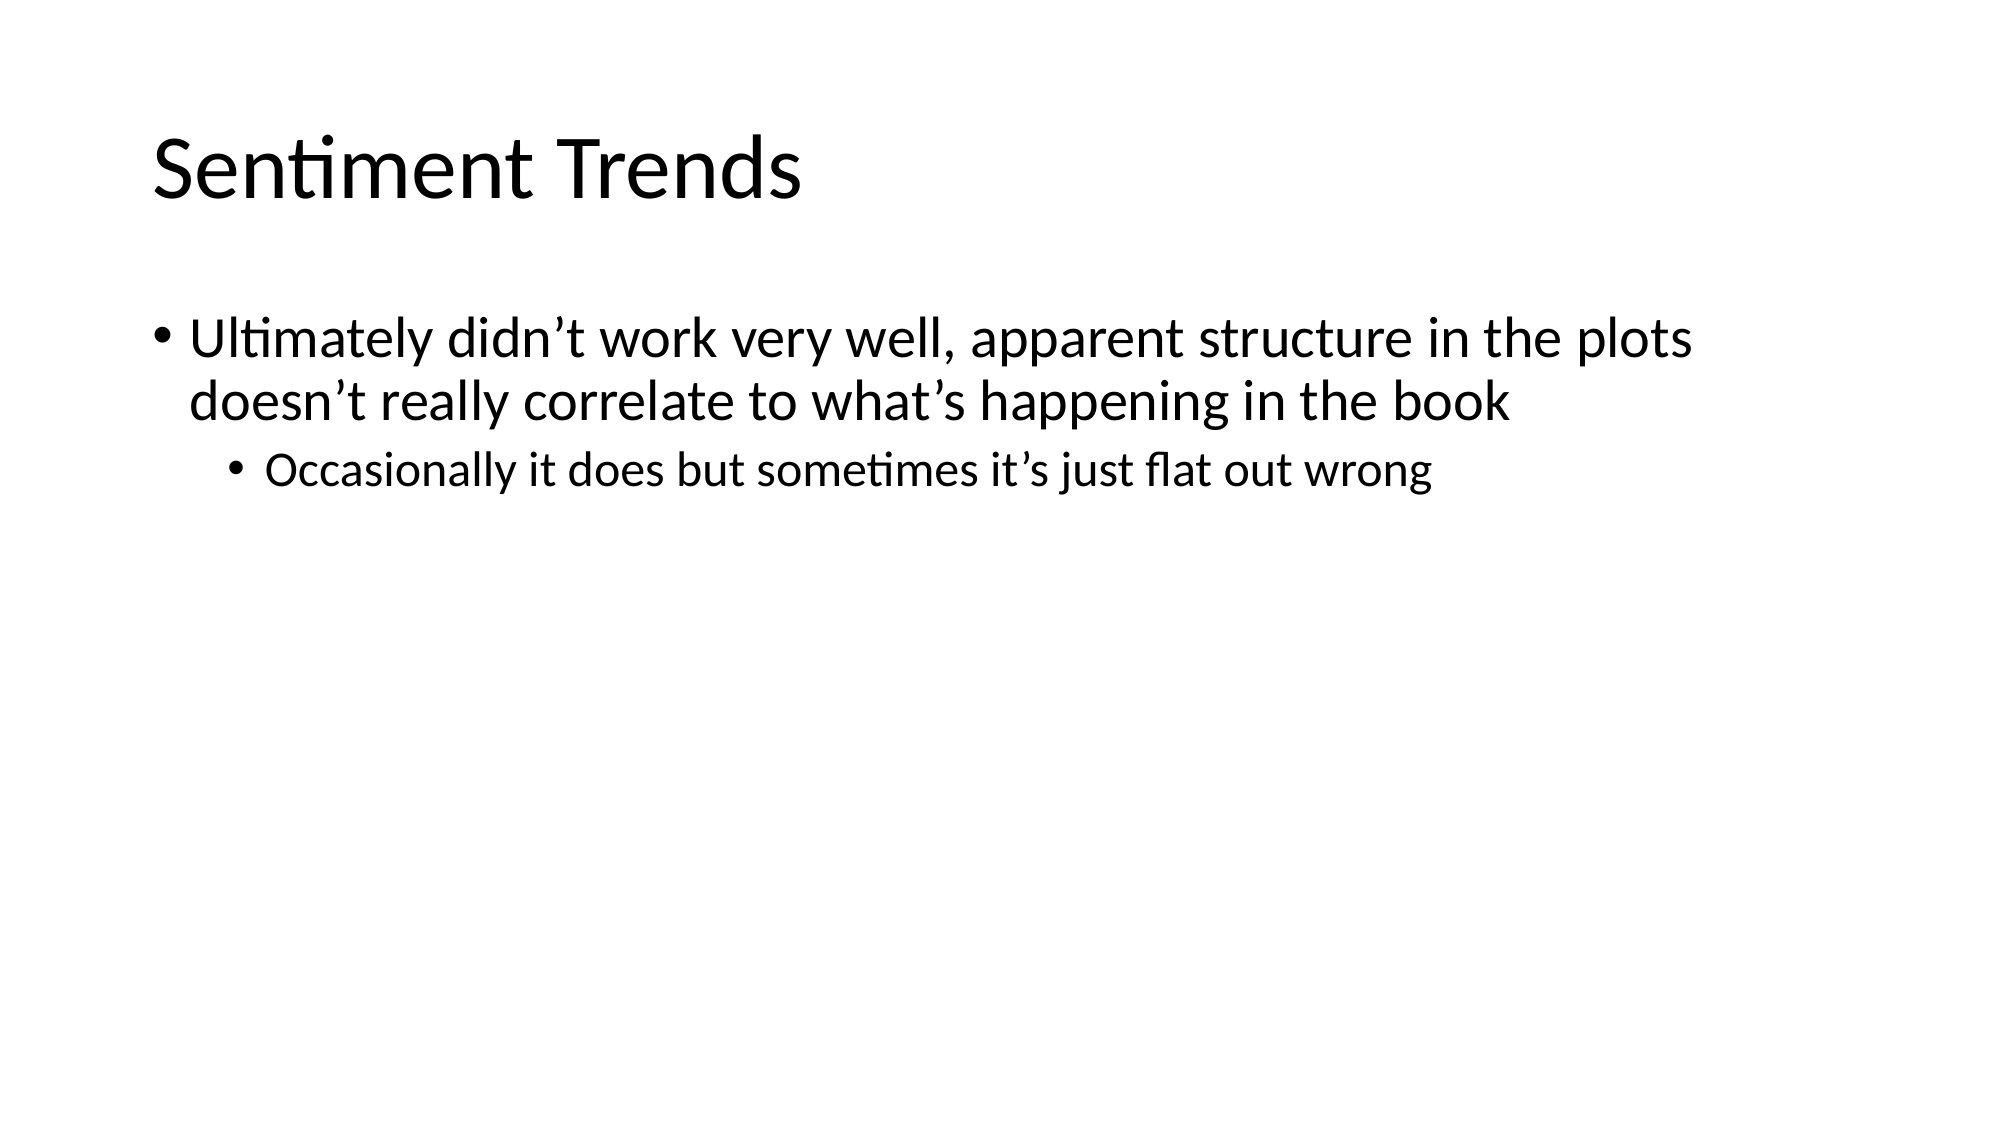

# Sentiment Trends
Ultimately didn’t work very well, apparent structure in the plots doesn’t really correlate to what’s happening in the book
Occasionally it does but sometimes it’s just flat out wrong